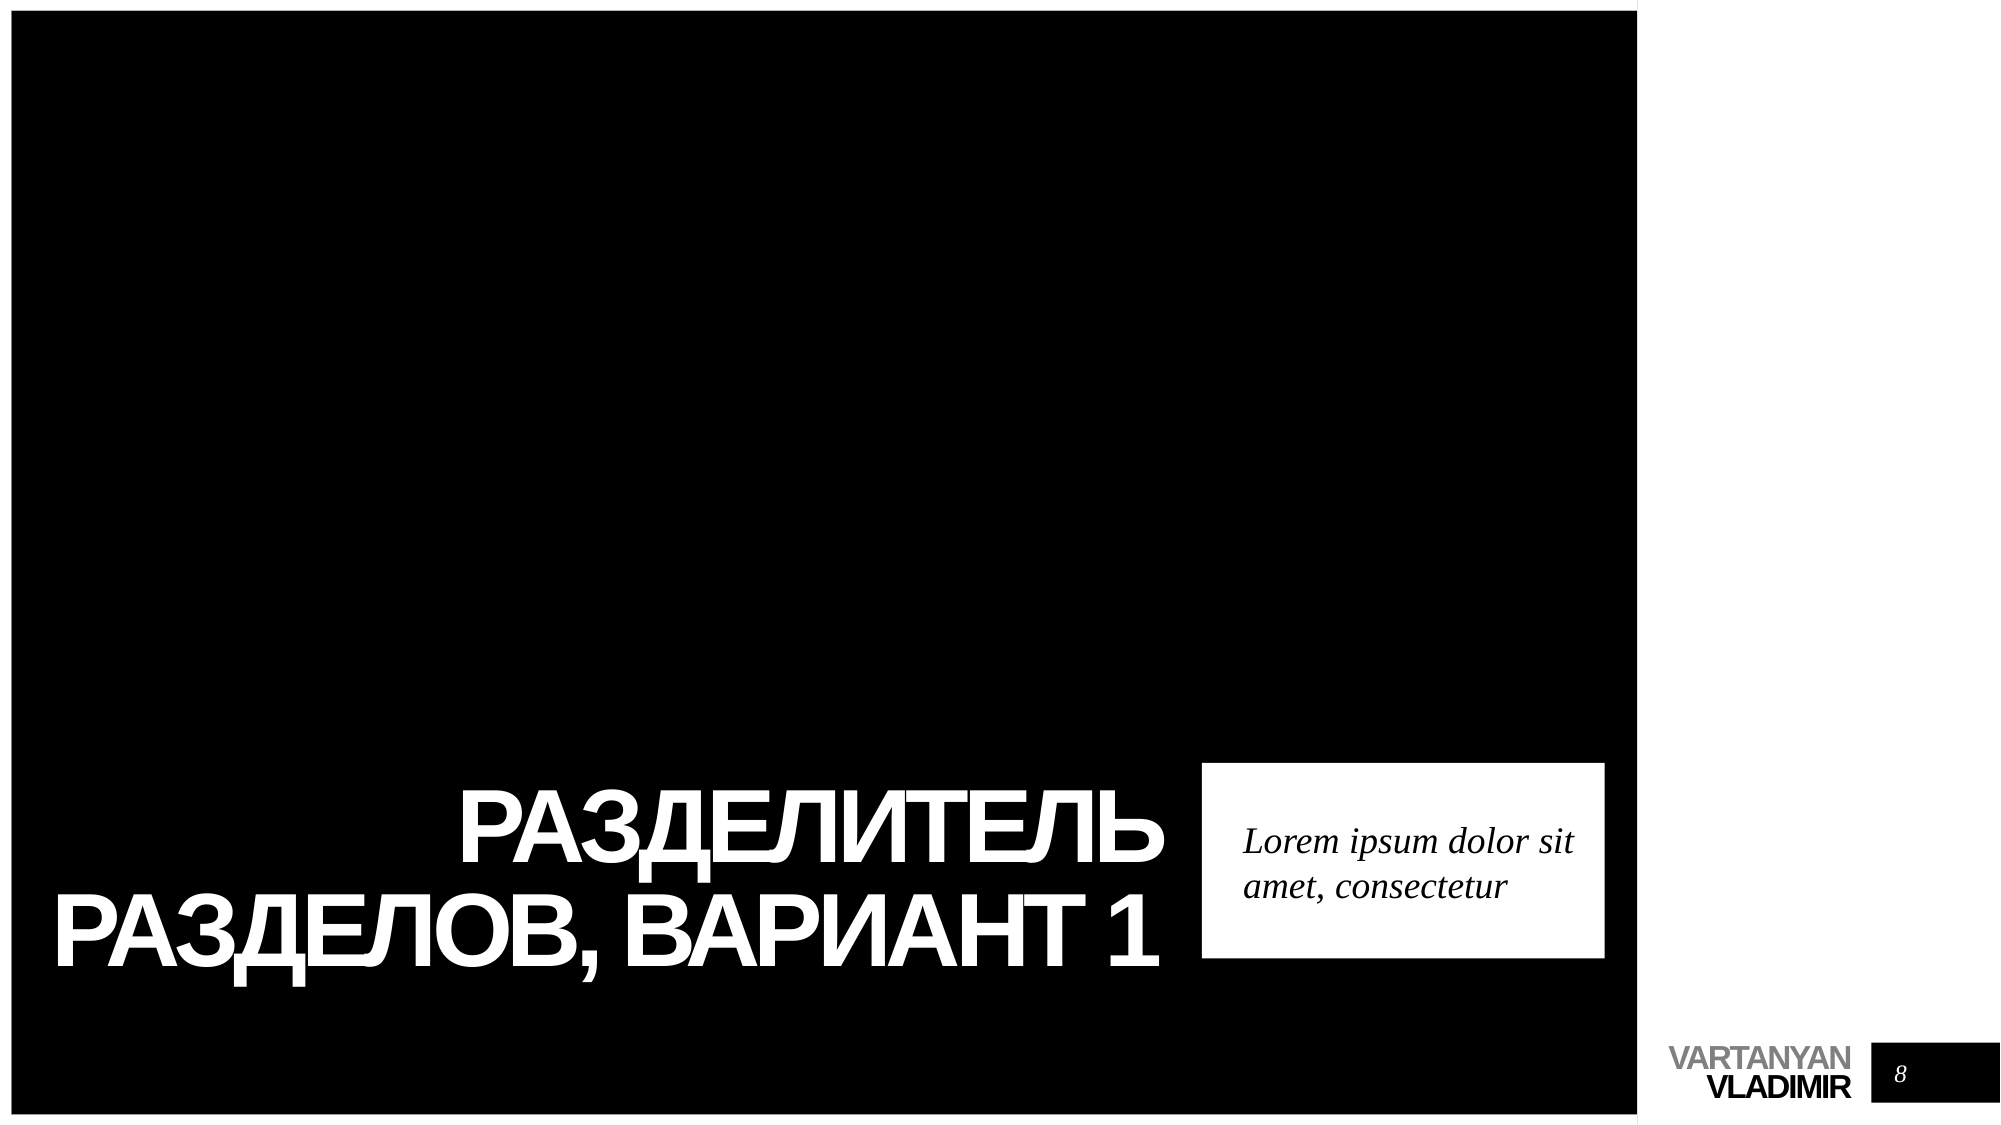

# Разделитель разделов, вариант 1
Lorem ipsum dolor sit amet, consectetur
8